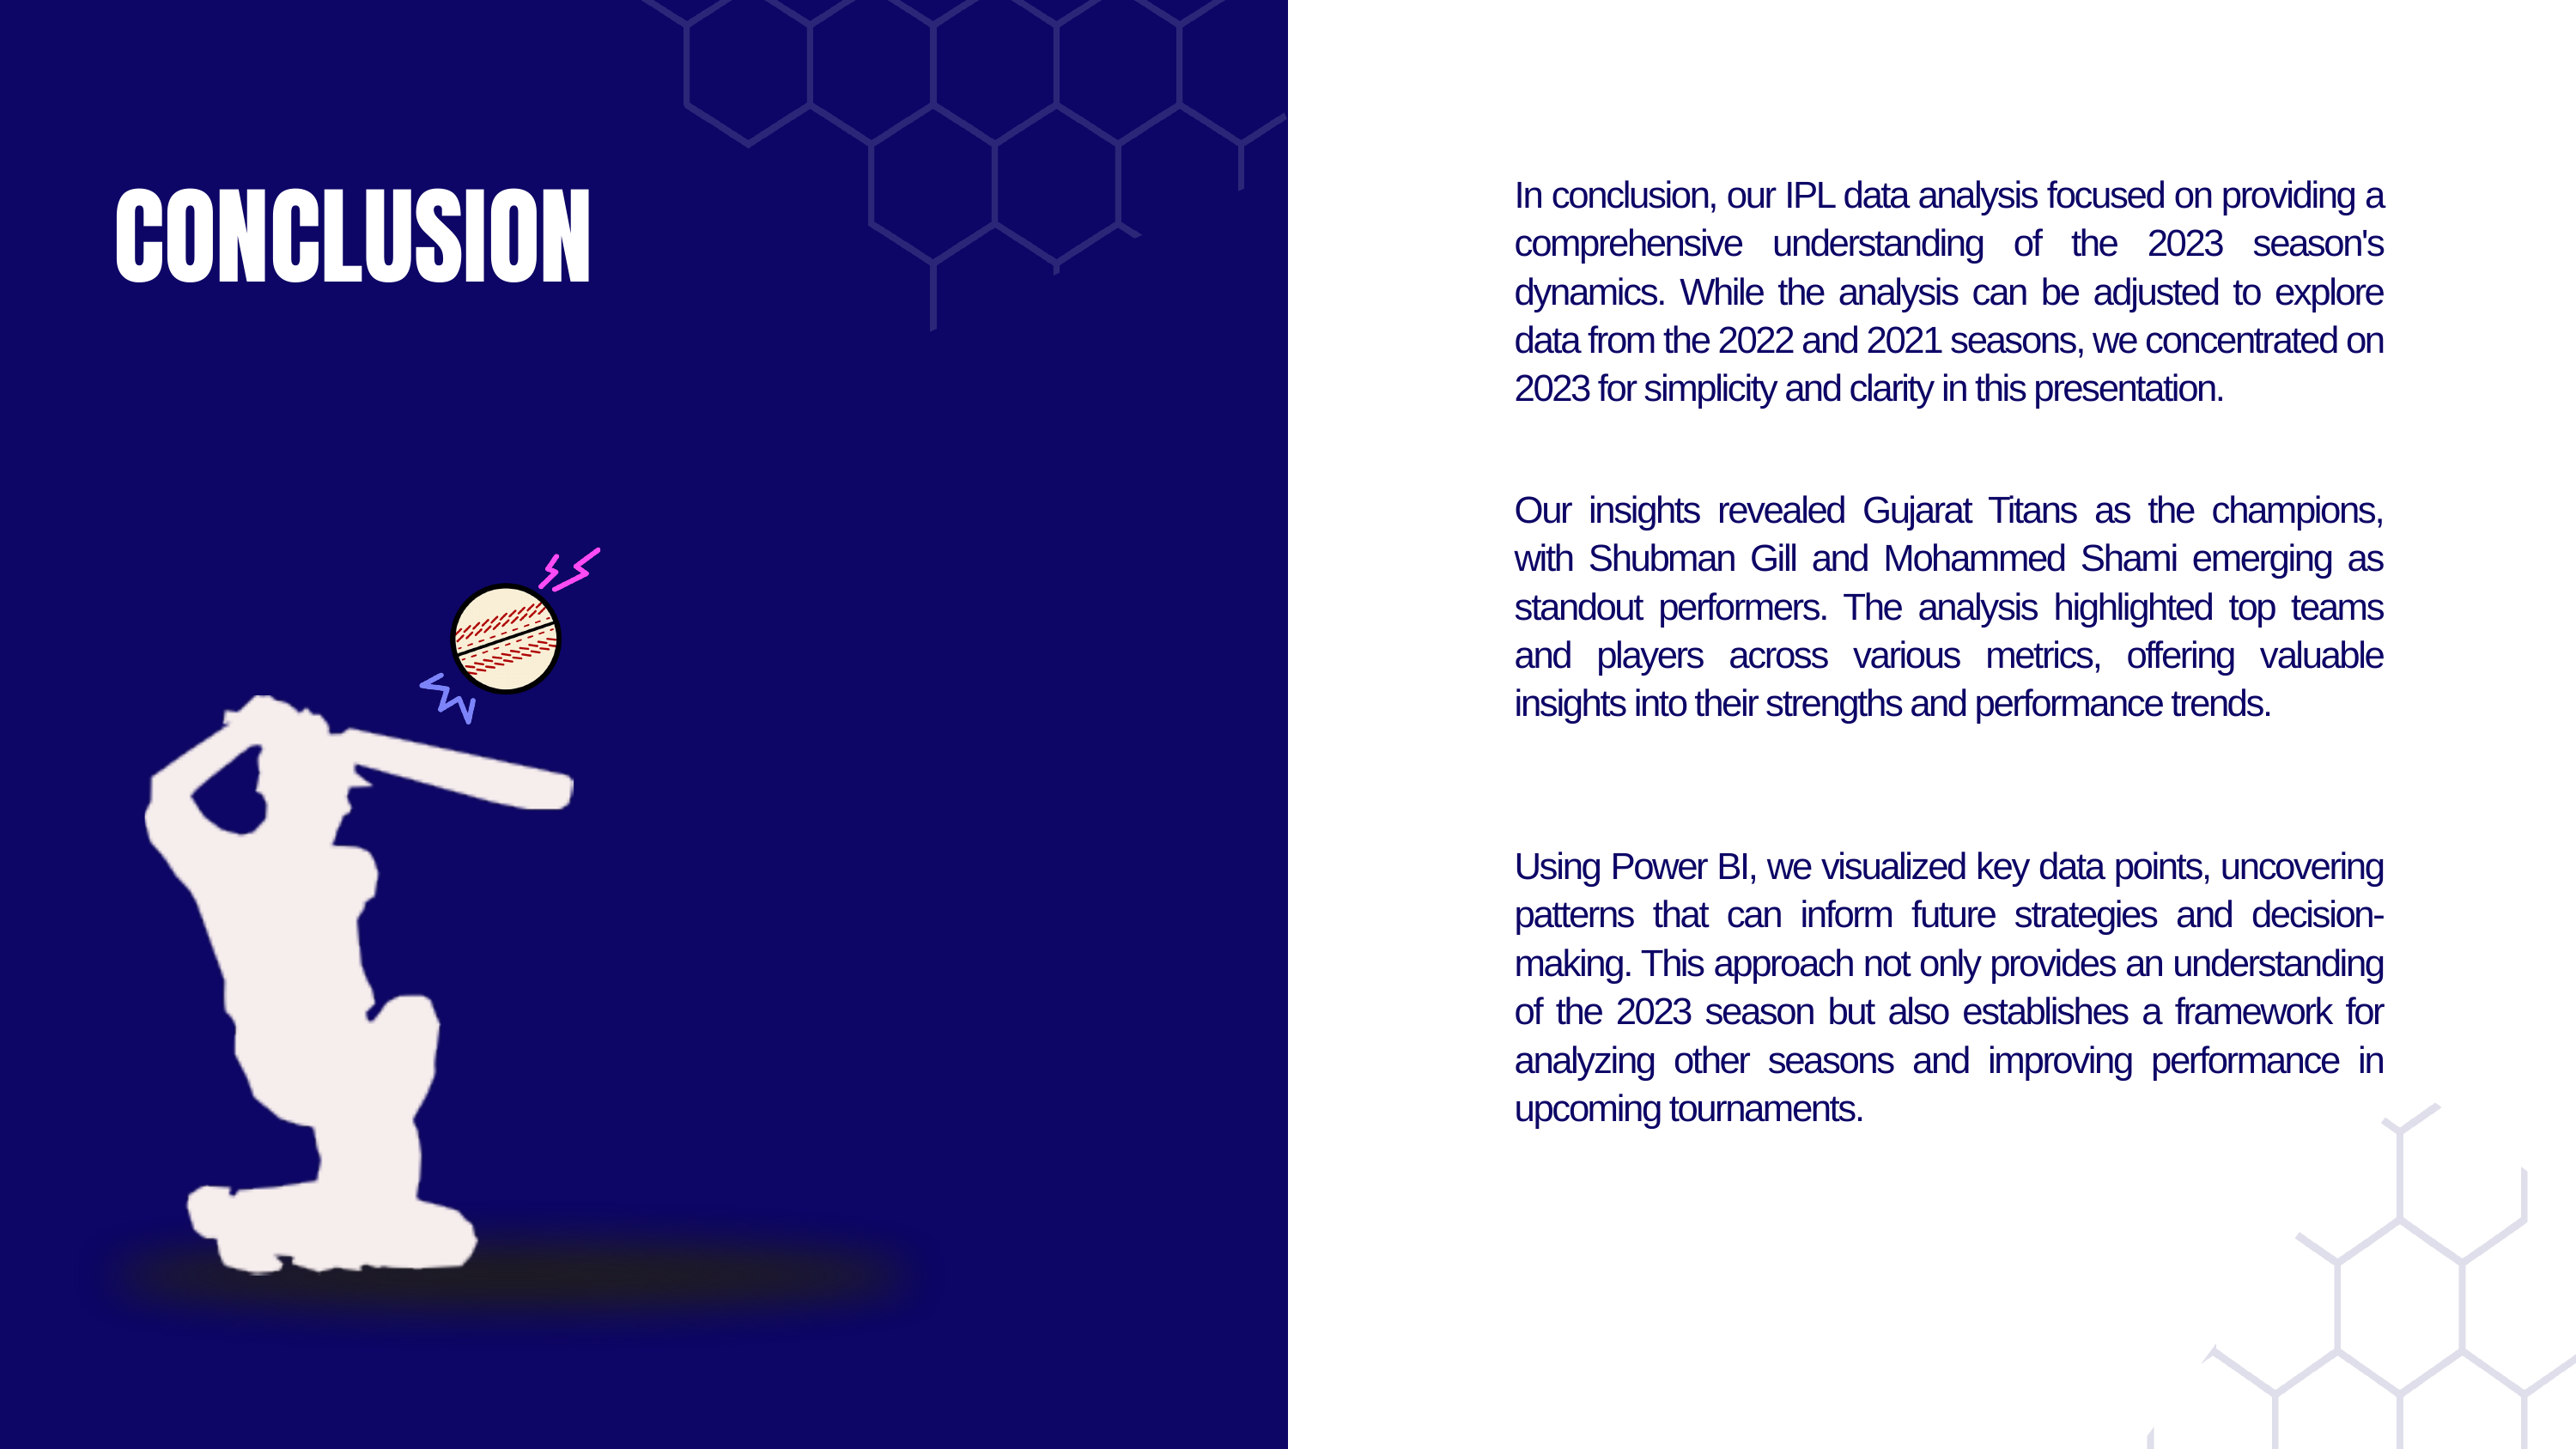

CONCLUSION
In conclusion, our IPL data analysis focused on providing a comprehensive understanding of the 2023 season's dynamics. While the analysis can be adjusted to explore data from the 2022 and 2021 seasons, we concentrated on 2023 for simplicity and clarity in this presentation.
Our insights revealed Gujarat Titans as the champions, with Shubman Gill and Mohammed Shami emerging as standout performers. The analysis highlighted top teams and players across various metrics, offering valuable insights into their strengths and performance trends.

Using Power BI, we visualized key data points, uncovering patterns that can inform future strategies and decision-making. This approach not only provides an understanding of the 2023 season but also establishes a framework for analyzing other seasons and improving performance in upcoming tournaments.